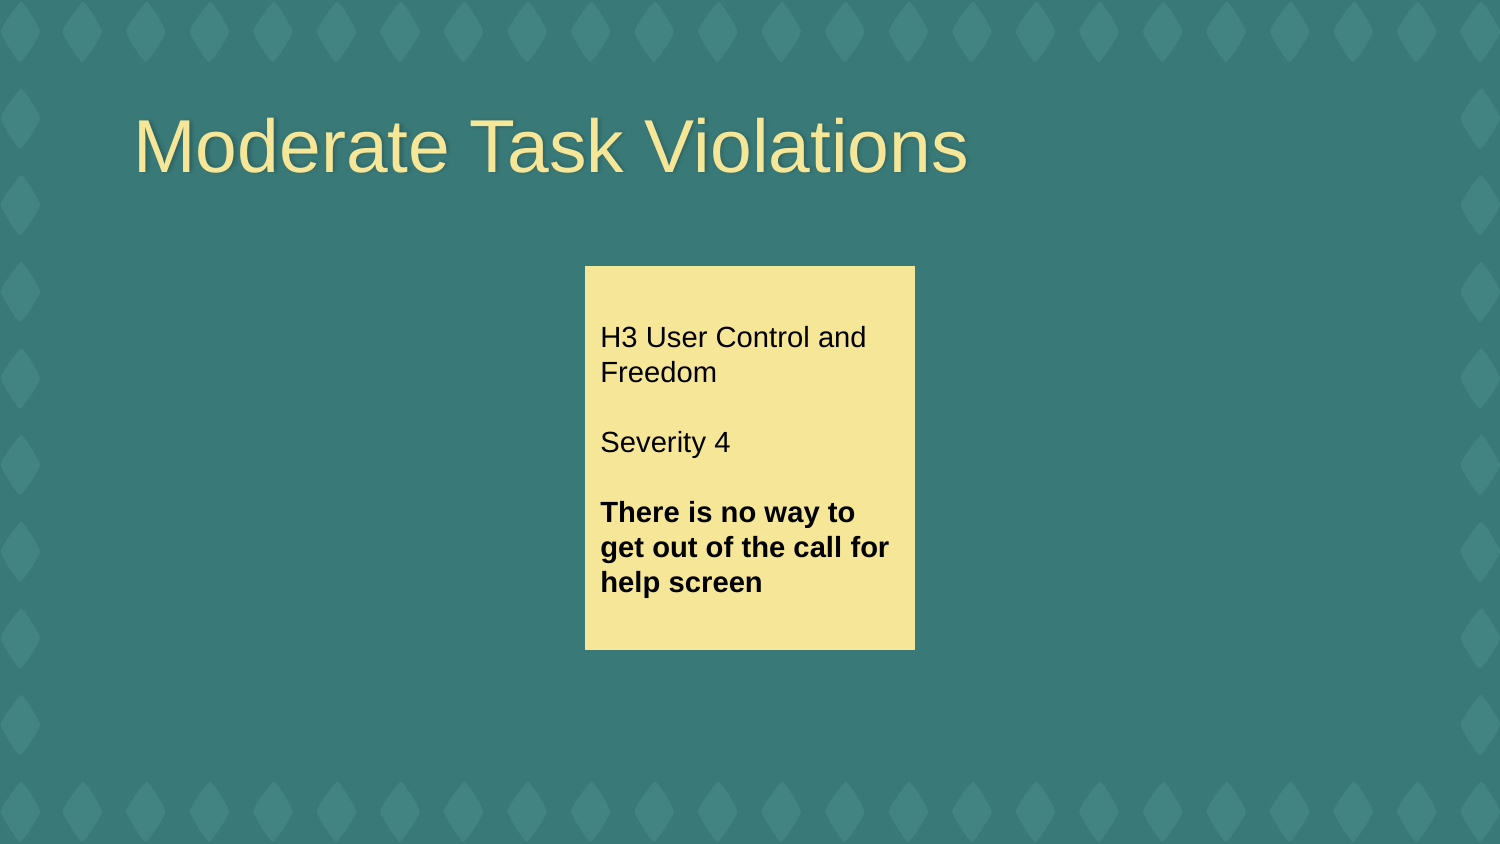

# Moderate Task Violations
H3 User Control and Freedom

Severity 4

There is no way to get out of the call for help screen